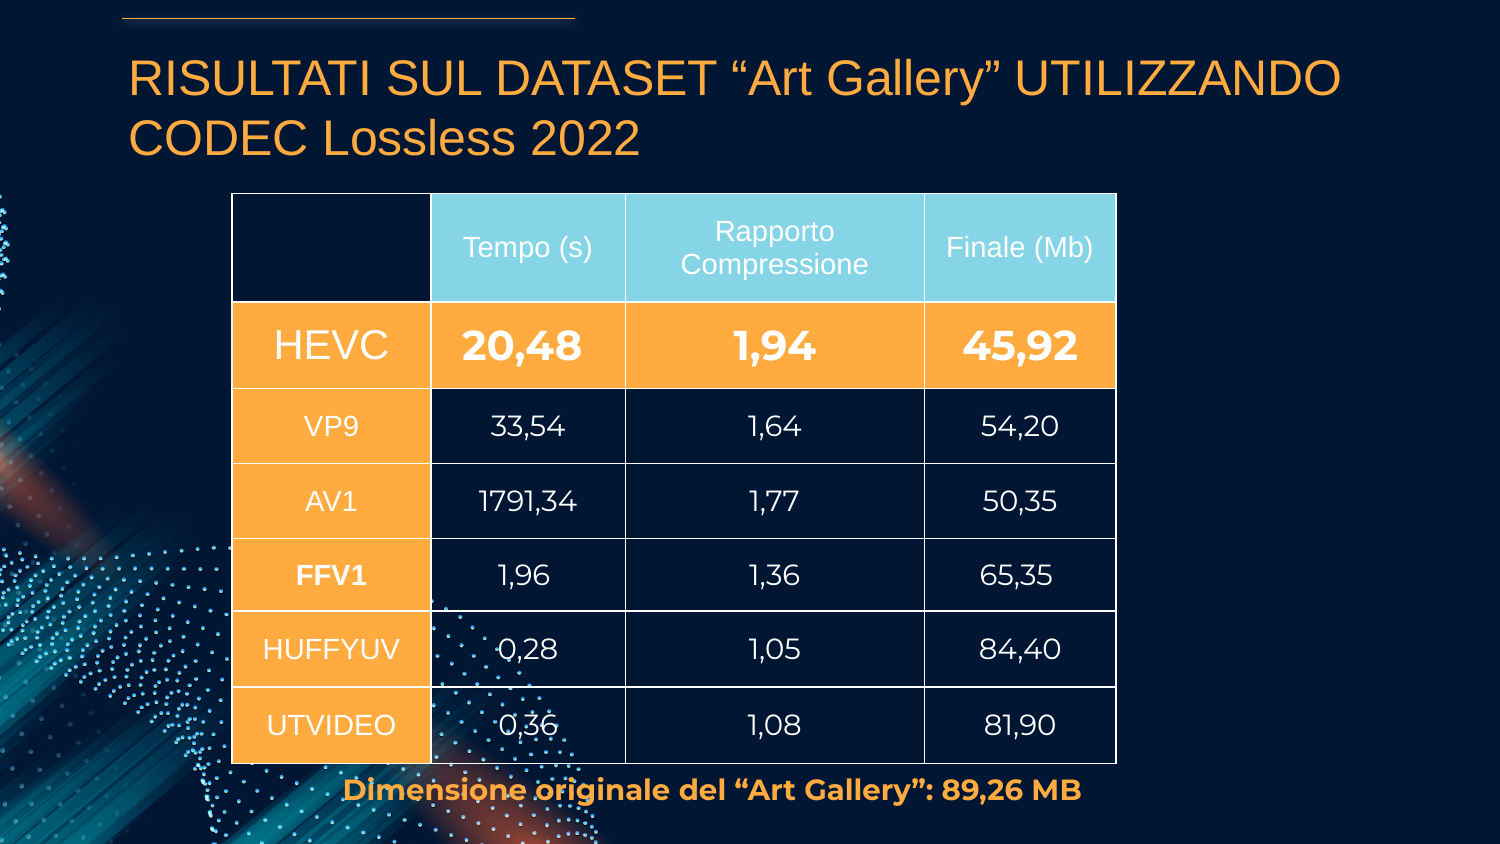

# RISULTATI SUL DATASET “Art Gallery” UTILIZZANDO CODEC Lossless 2022
|  | Tempo (s) | Rapporto Compressione | Finale (Mb) |
| --- | --- | --- | --- |
| HEVC | 20,48 | 1,94 | 45,92 |
| VP9 | 33,54 | 1,64 | 54,20 |
| AV1 | 1791,34 | 1,77 | 50,35 |
| FFV1 | 1,96 | 1,36 | 65,35 |
| HUFFYUV | 0,28 | 1,05 | 84,40 |
| UTVIDEO | 0,36 | 1,08 | 81,90 |
Dimensione originale del “Art Gallery”: 89,26 MB